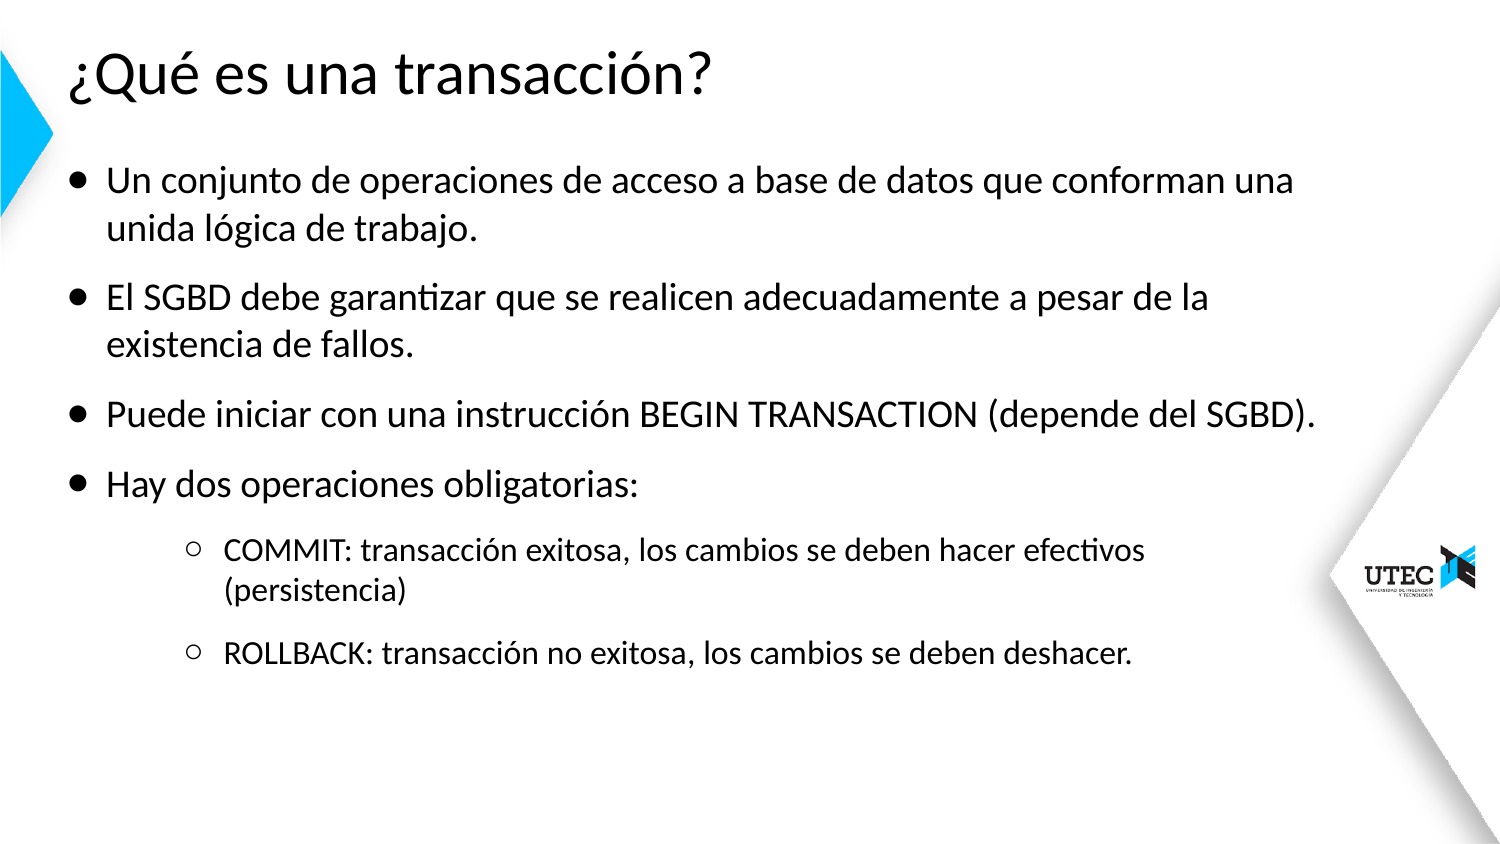

# ¿Qué es una transacción?
Un conjunto de operaciones de acceso a base de datos que conforman una unida lógica de trabajo.
El SGBD debe garantizar que se realicen adecuadamente a pesar de la existencia de fallos.
Puede iniciar con una instrucción BEGIN TRANSACTION (depende del SGBD).
Hay dos operaciones obligatorias:
COMMIT: transacción exitosa, los cambios se deben hacer efectivos (persistencia)
ROLLBACK: transacción no exitosa, los cambios se deben deshacer.